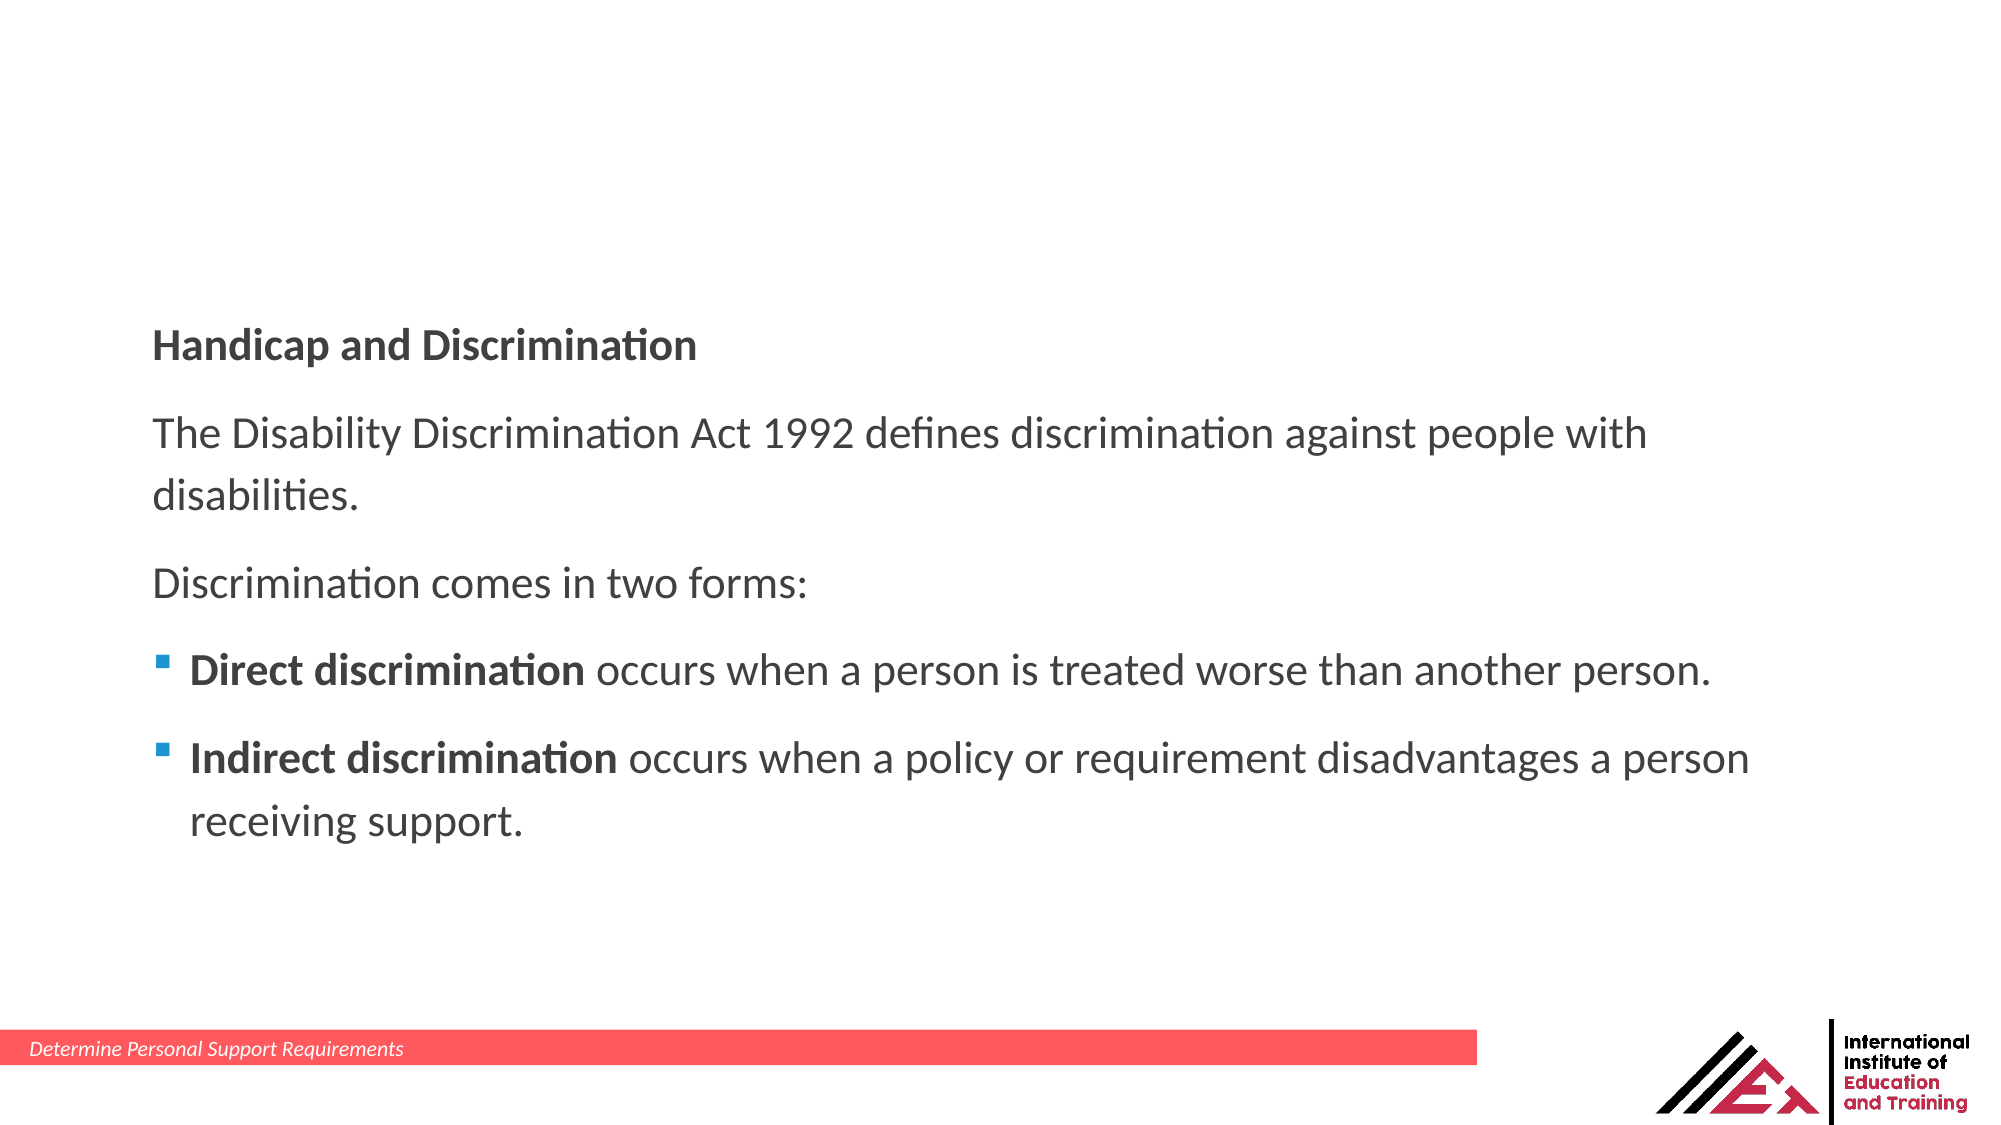

Handicap and Discrimination
The Disability Discrimination Act 1992 defines discrimination against people with disabilities.
Discrimination comes in two forms:
Direct discrimination occurs when a person is treated worse than another person.
Indirect discrimination occurs when a policy or requirement disadvantages a person receiving support.

Determine Personal Support Requirements